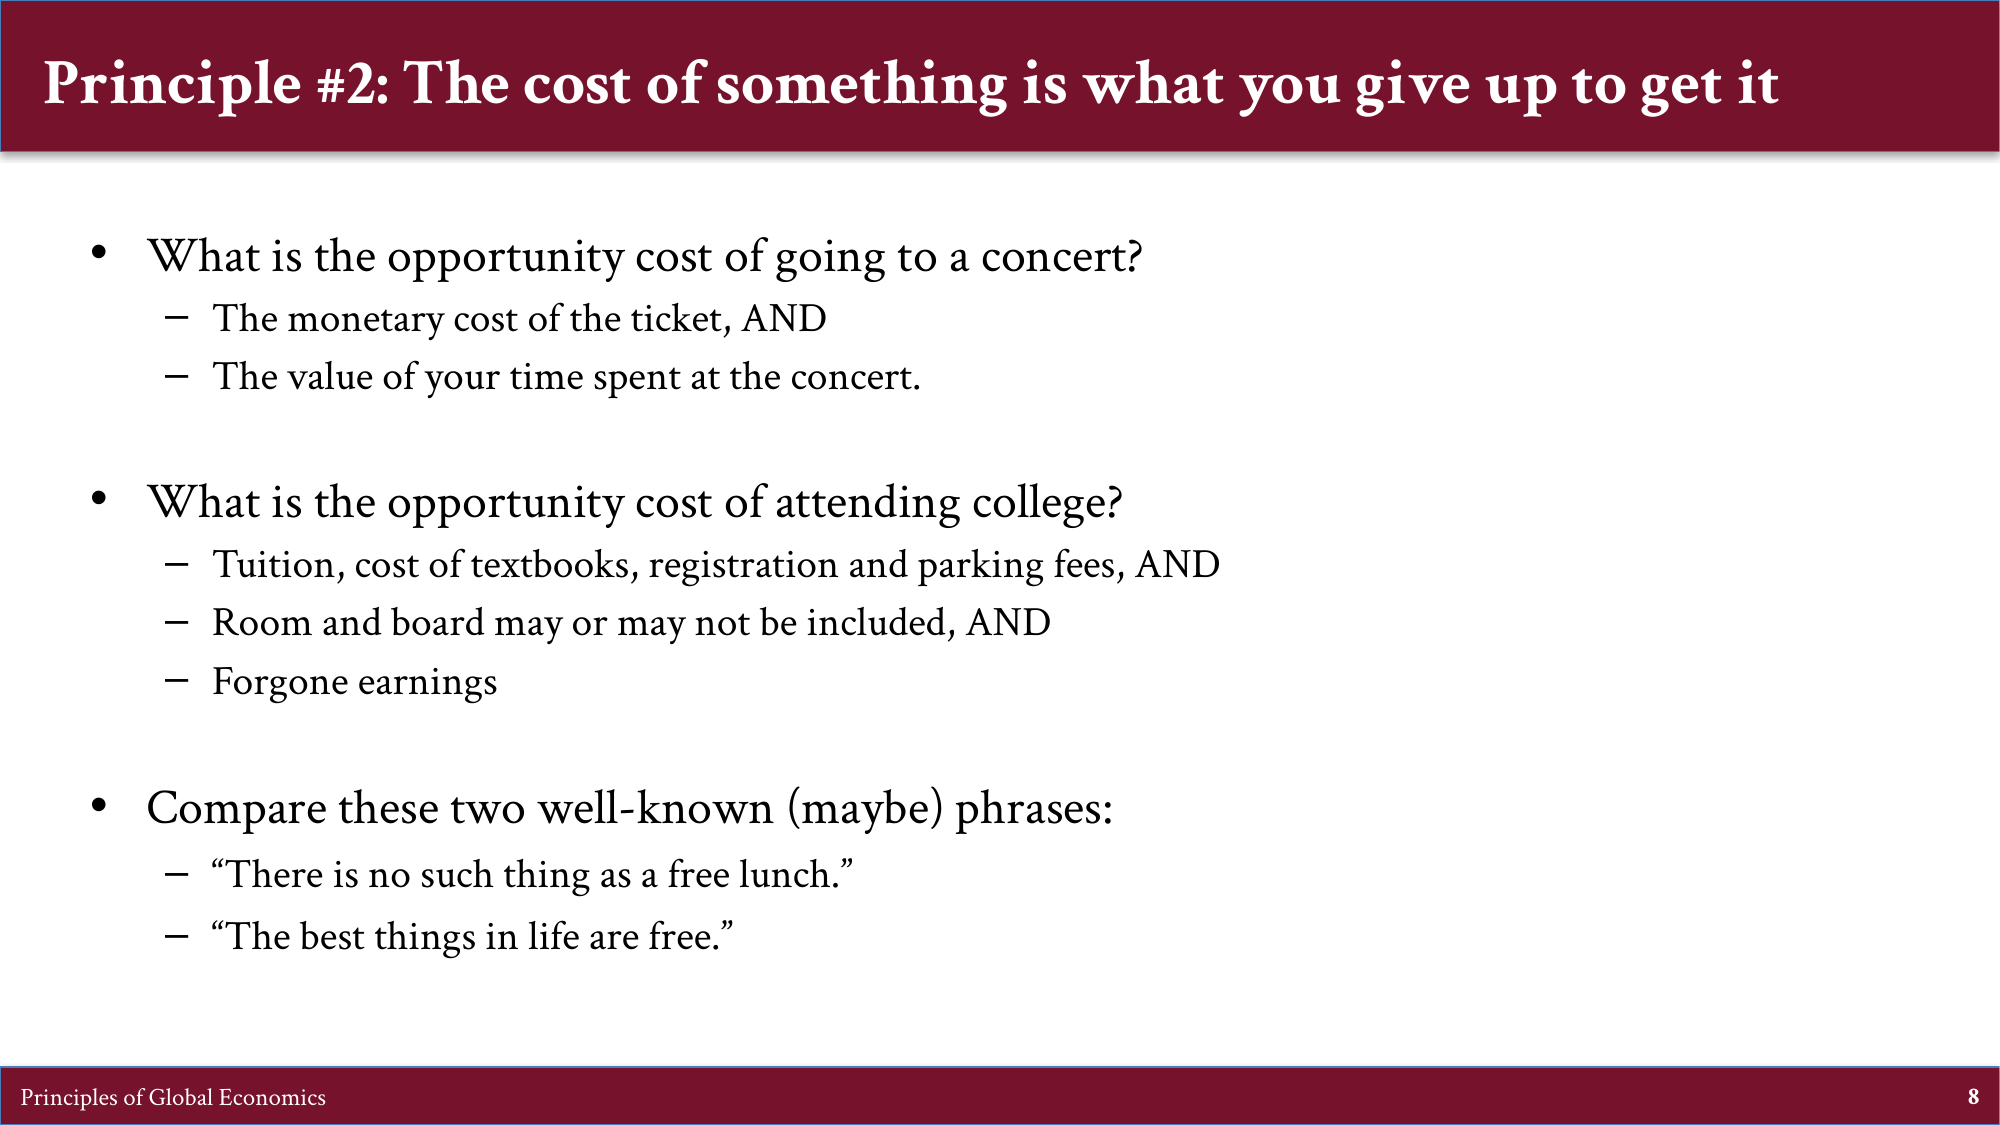

# Principle #2: The cost of something is what you give up to get it
What is the opportunity cost of going to a concert?
The monetary cost of the ticket, AND
The value of your time spent at the concert.

What is the opportunity cost of attending college?
Tuition, cost of textbooks, registration and parking fees, AND
Room and board may or may not be included, AND
Forgone earnings

Compare these two well-known (maybe) phrases:
“There is no such thing as a free lunch.”
“The best things in life are free.”

 Principles of Global Economics
8